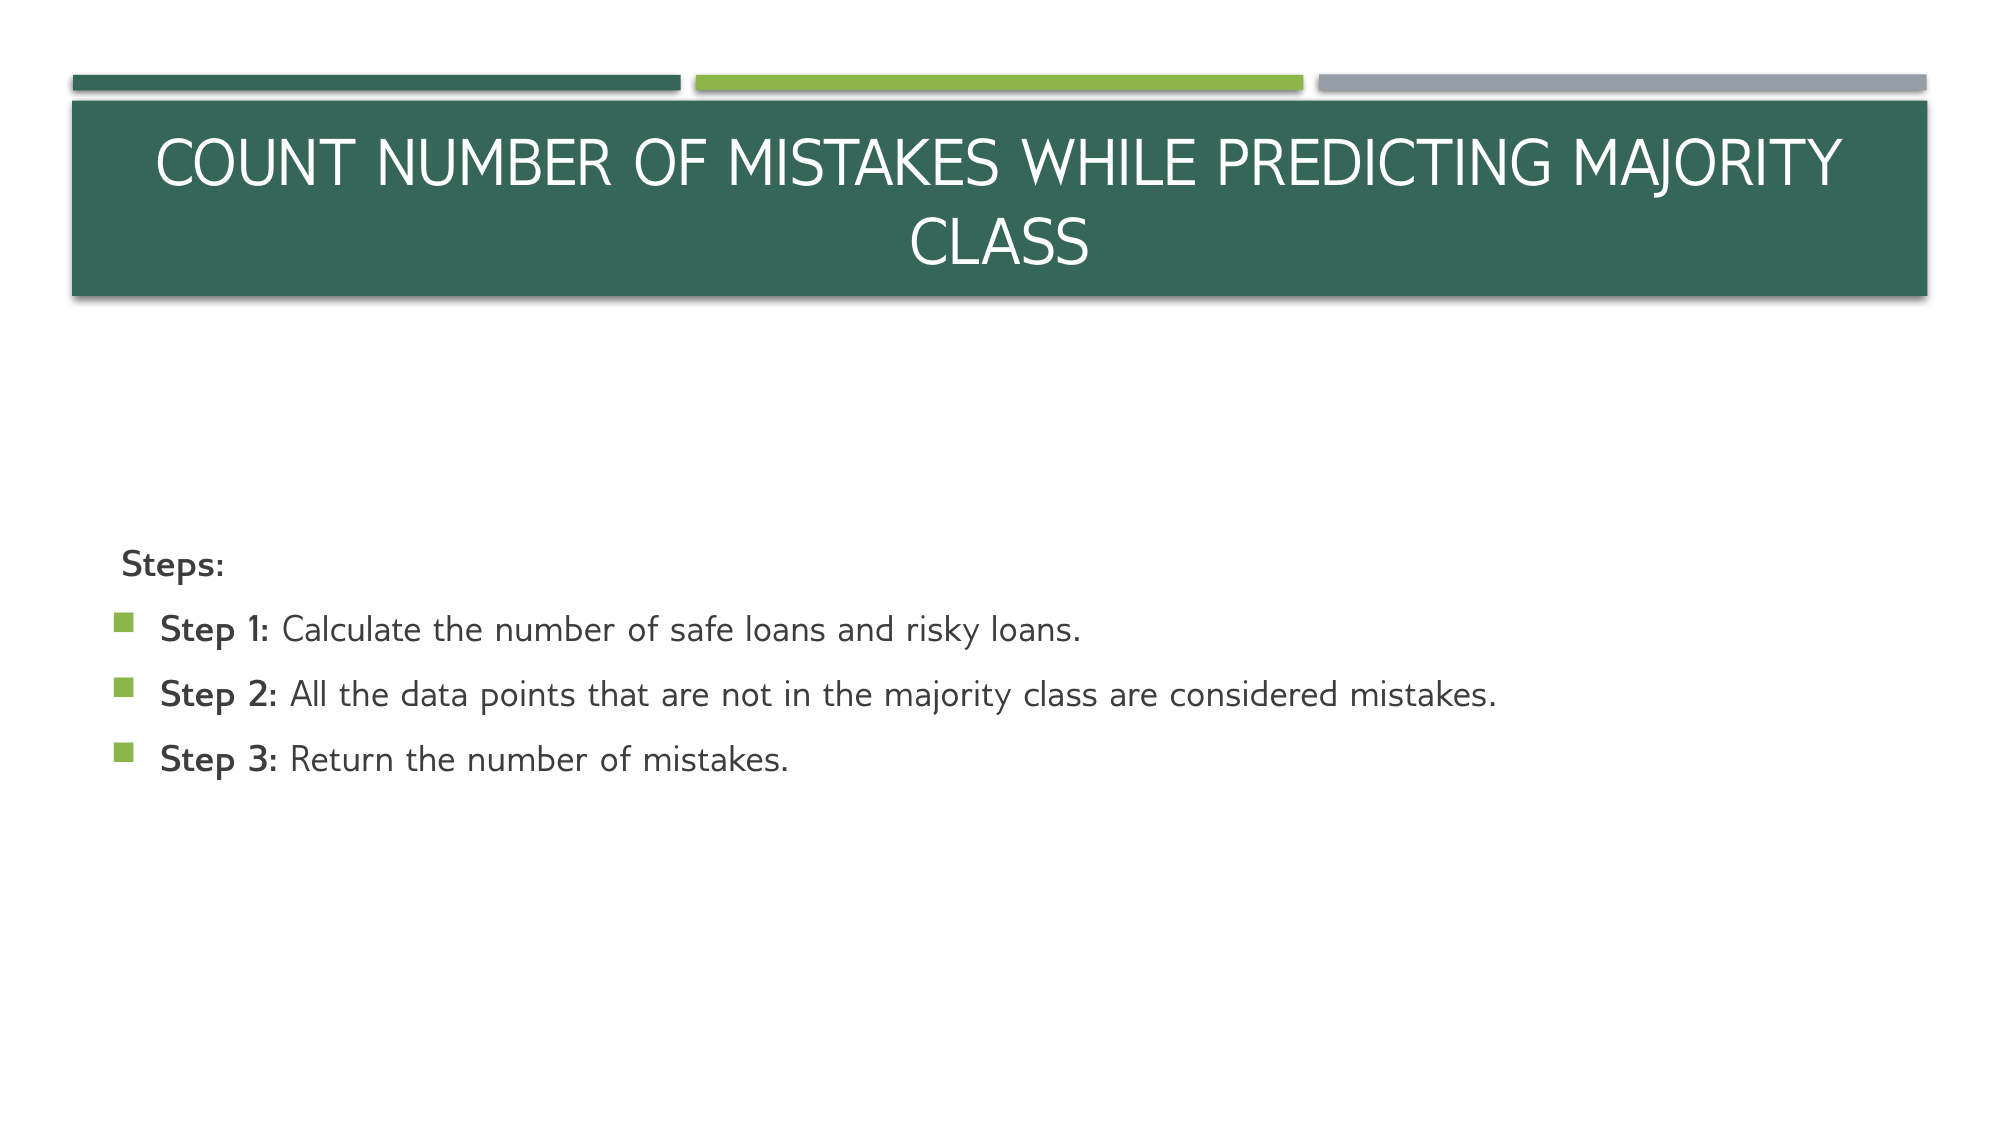

# count number of mistakes while predicting majority class
 Steps:
Step 1: Calculate the number of safe loans and risky loans.
Step 2: All the data points that are not in the majority class are considered mistakes.
Step 3: Return the number of mistakes.